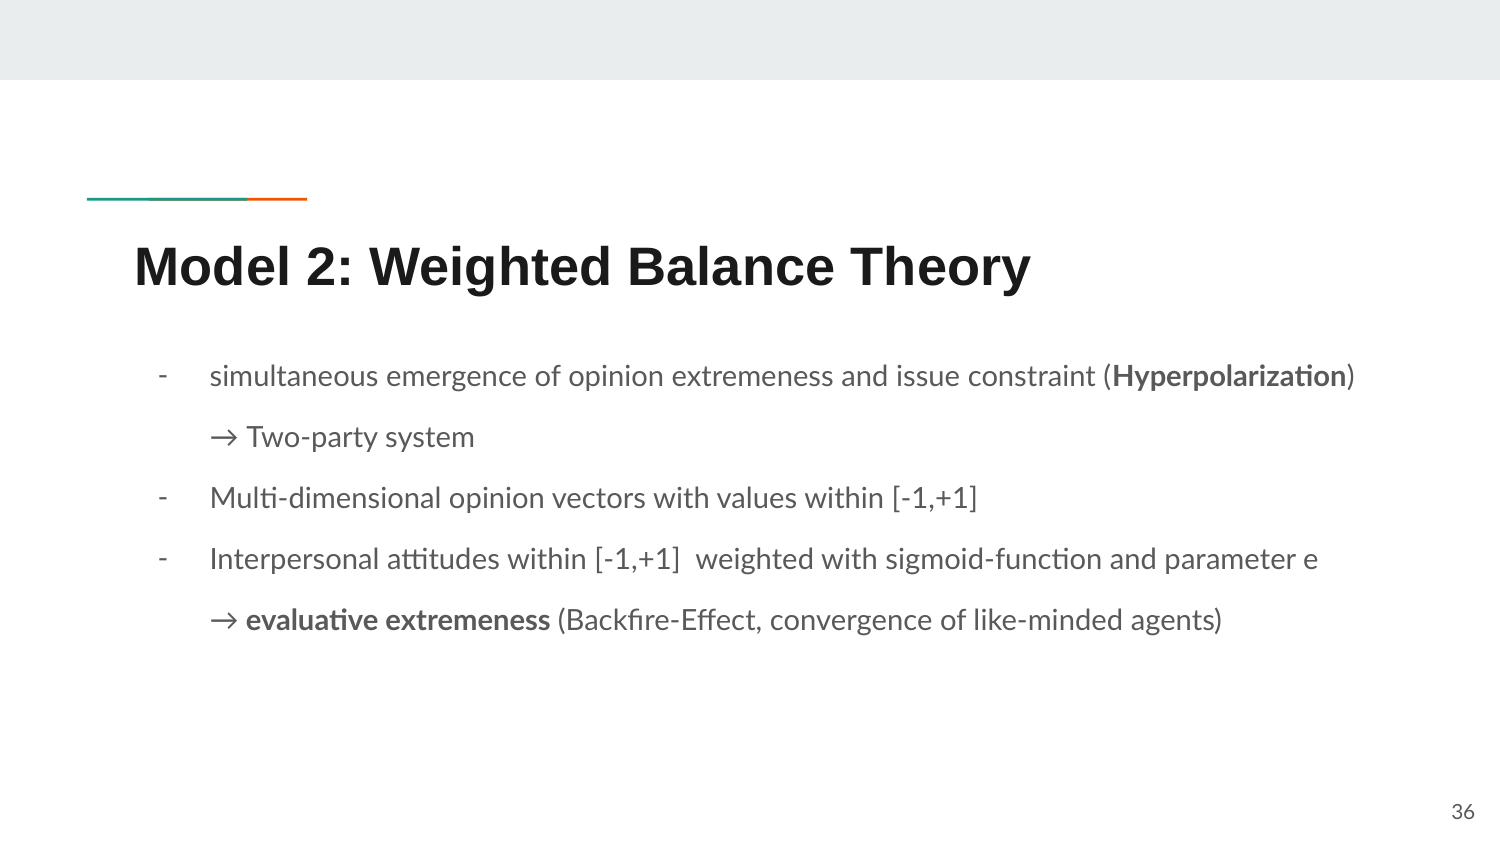

# Model 2: Weighted Balance Theory
simultaneous emergence of opinion extremeness and issue constraint (Hyperpolarization)
→ Two-party system
Multi-dimensional opinion vectors with values within [-1,+1]
Interpersonal attitudes within [-1,+1]  weighted with sigmoid-function and parameter e
→ evaluative extremeness (Backfire-Effect, convergence of like-minded agents)

36